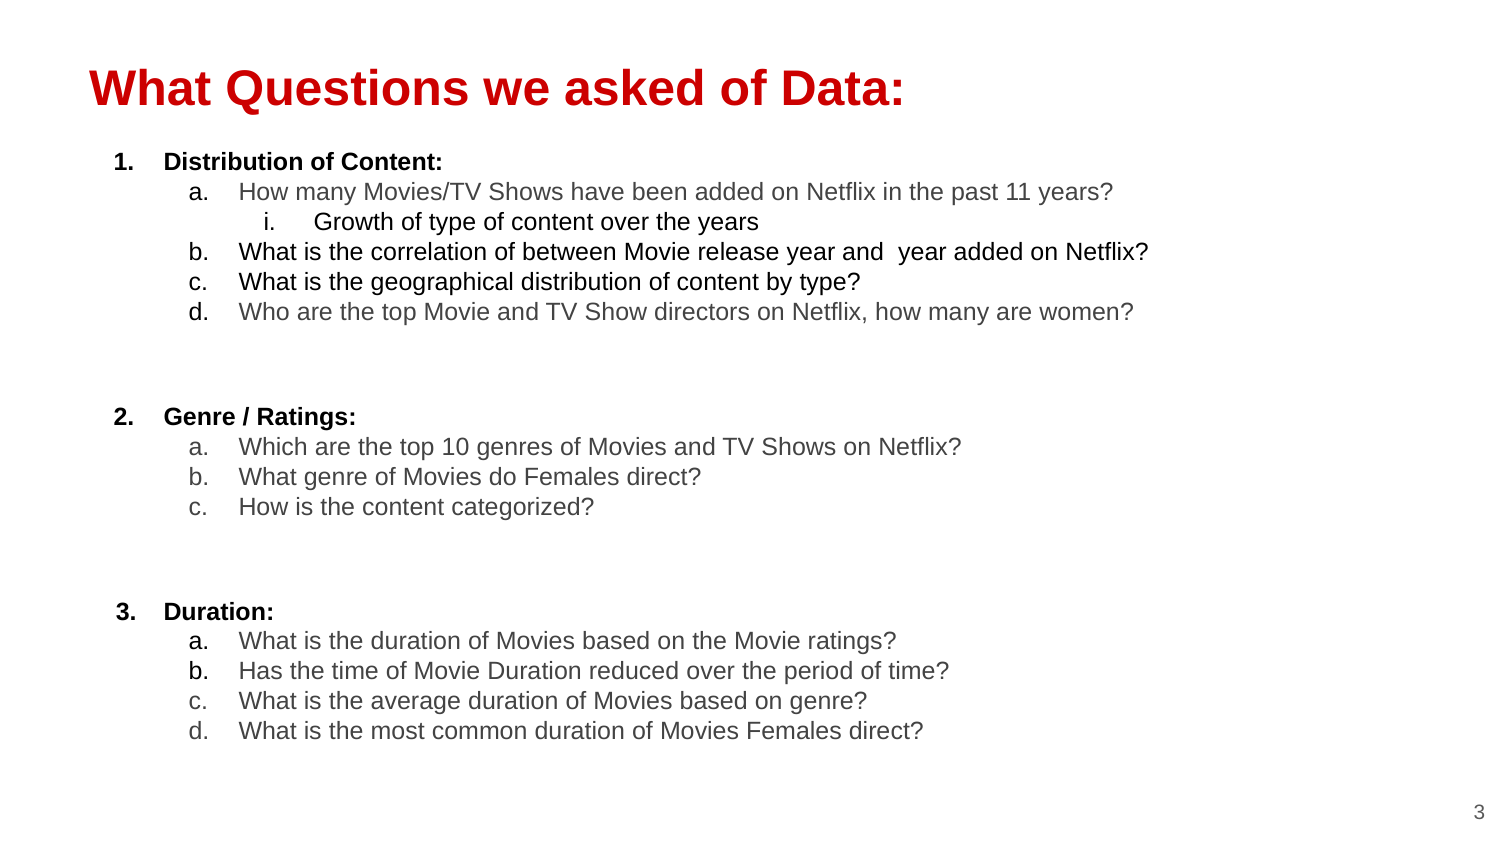

What Questions we asked of Data:
Distribution of Content:
How many Movies/TV Shows have been added on Netflix in the past 11 years?
Growth of type of content over the years
What is the correlation of between Movie release year and  year added on Netflix?
What is the geographical distribution of content by type?
Who are the top Movie and TV Show directors on Netflix, how many are women?

Genre / Ratings:
Which are the top 10 genres of Movies and TV Shows on Netflix?
What genre of Movies do Females direct?
How is the content categorized?

Duration:
What is the duration of Movies based on the Movie ratings?
Has the time of Movie Duration reduced over the period of time?
What is the average duration of Movies based on genre?
What is the most common duration of Movies Females direct?

3